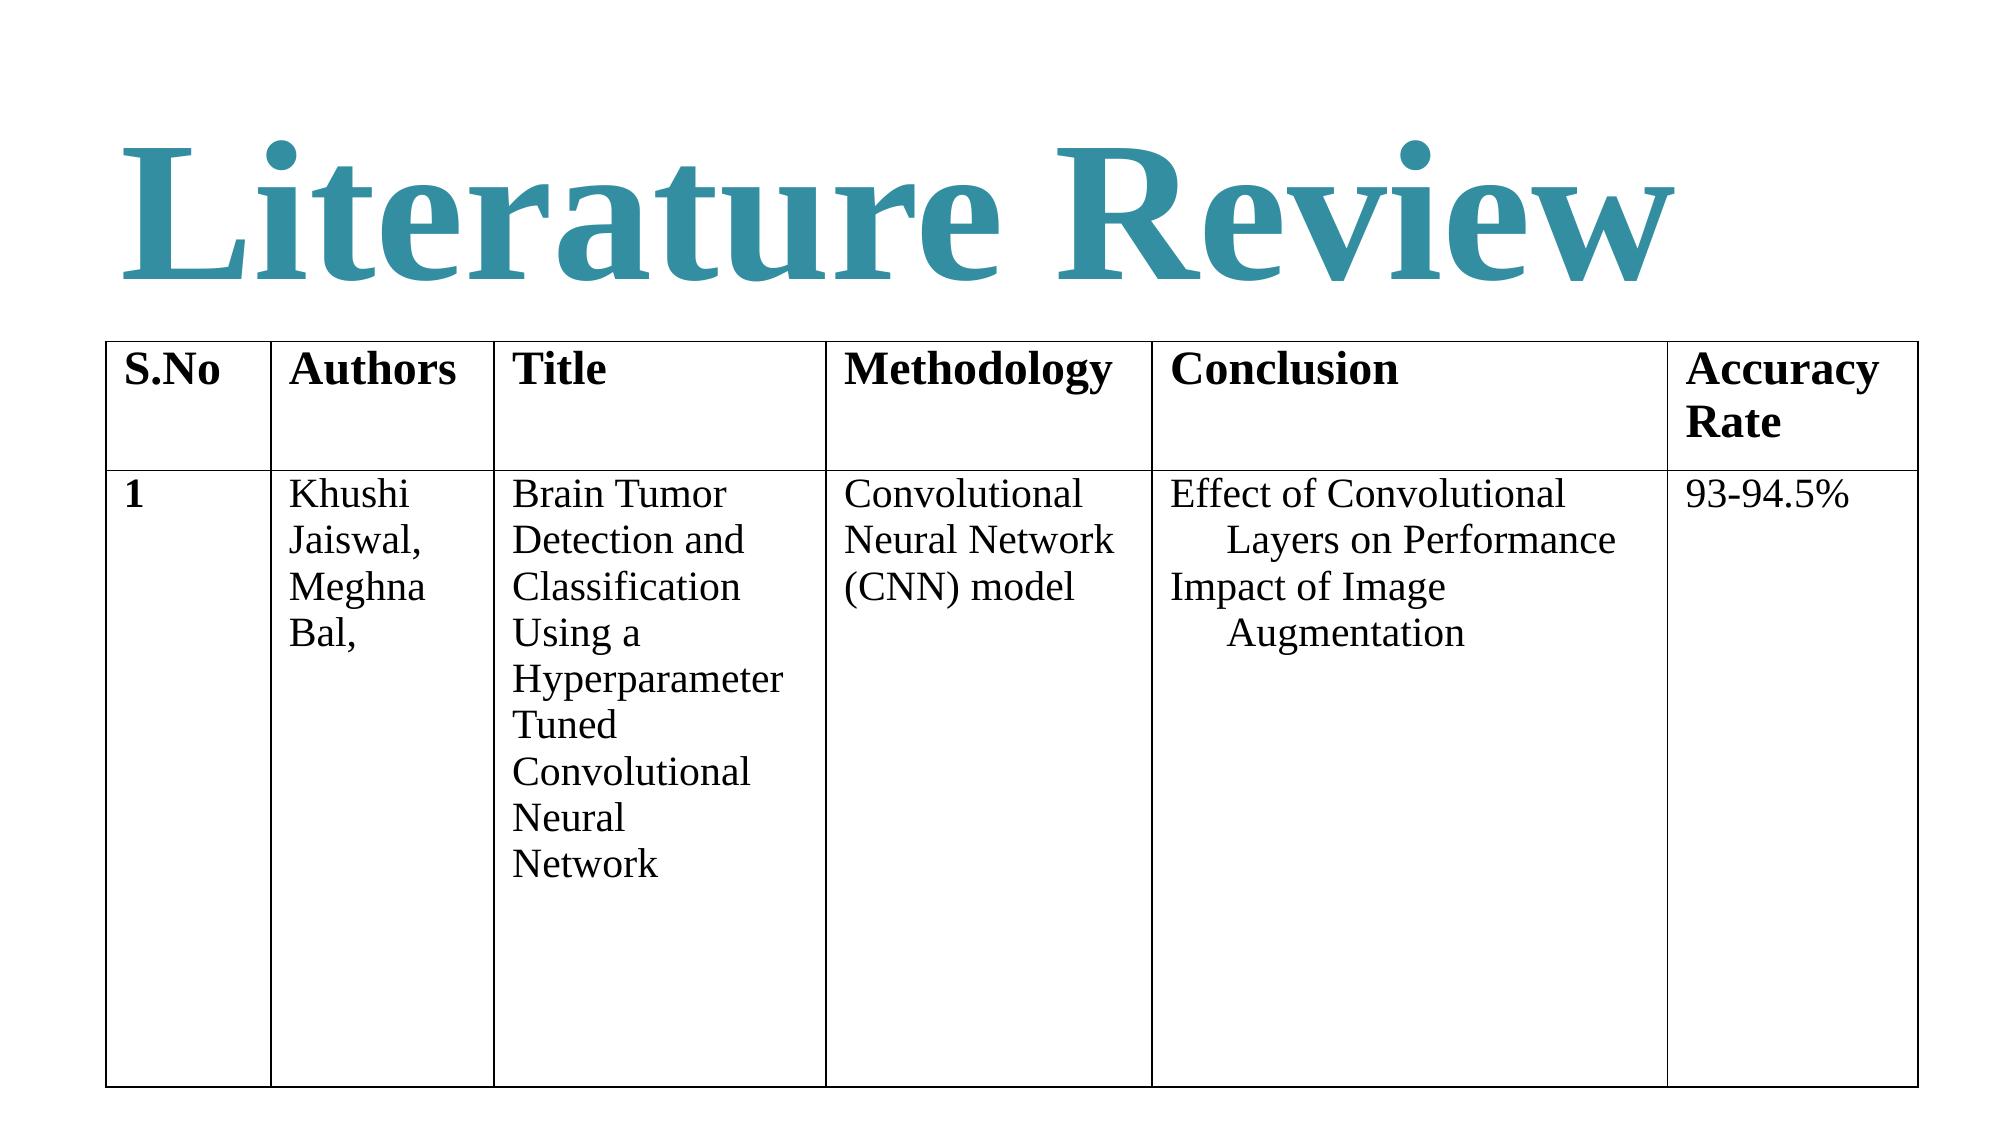

Literature Review​
| S.No | Authors | Title | Methodology | Conclusion | Accuracy Rate |
| --- | --- | --- | --- | --- | --- |
| 1 | Khushi Jaiswal, Meghna Bal, | Brain Tumor Detection and Classification Using a Hyperparameter Tuned Convolutional Neural Network | Convolutional Neural Network (CNN) model | Effect of Convolutional Layers on Performance Impact of Image Augmentation | 93-94.5% |